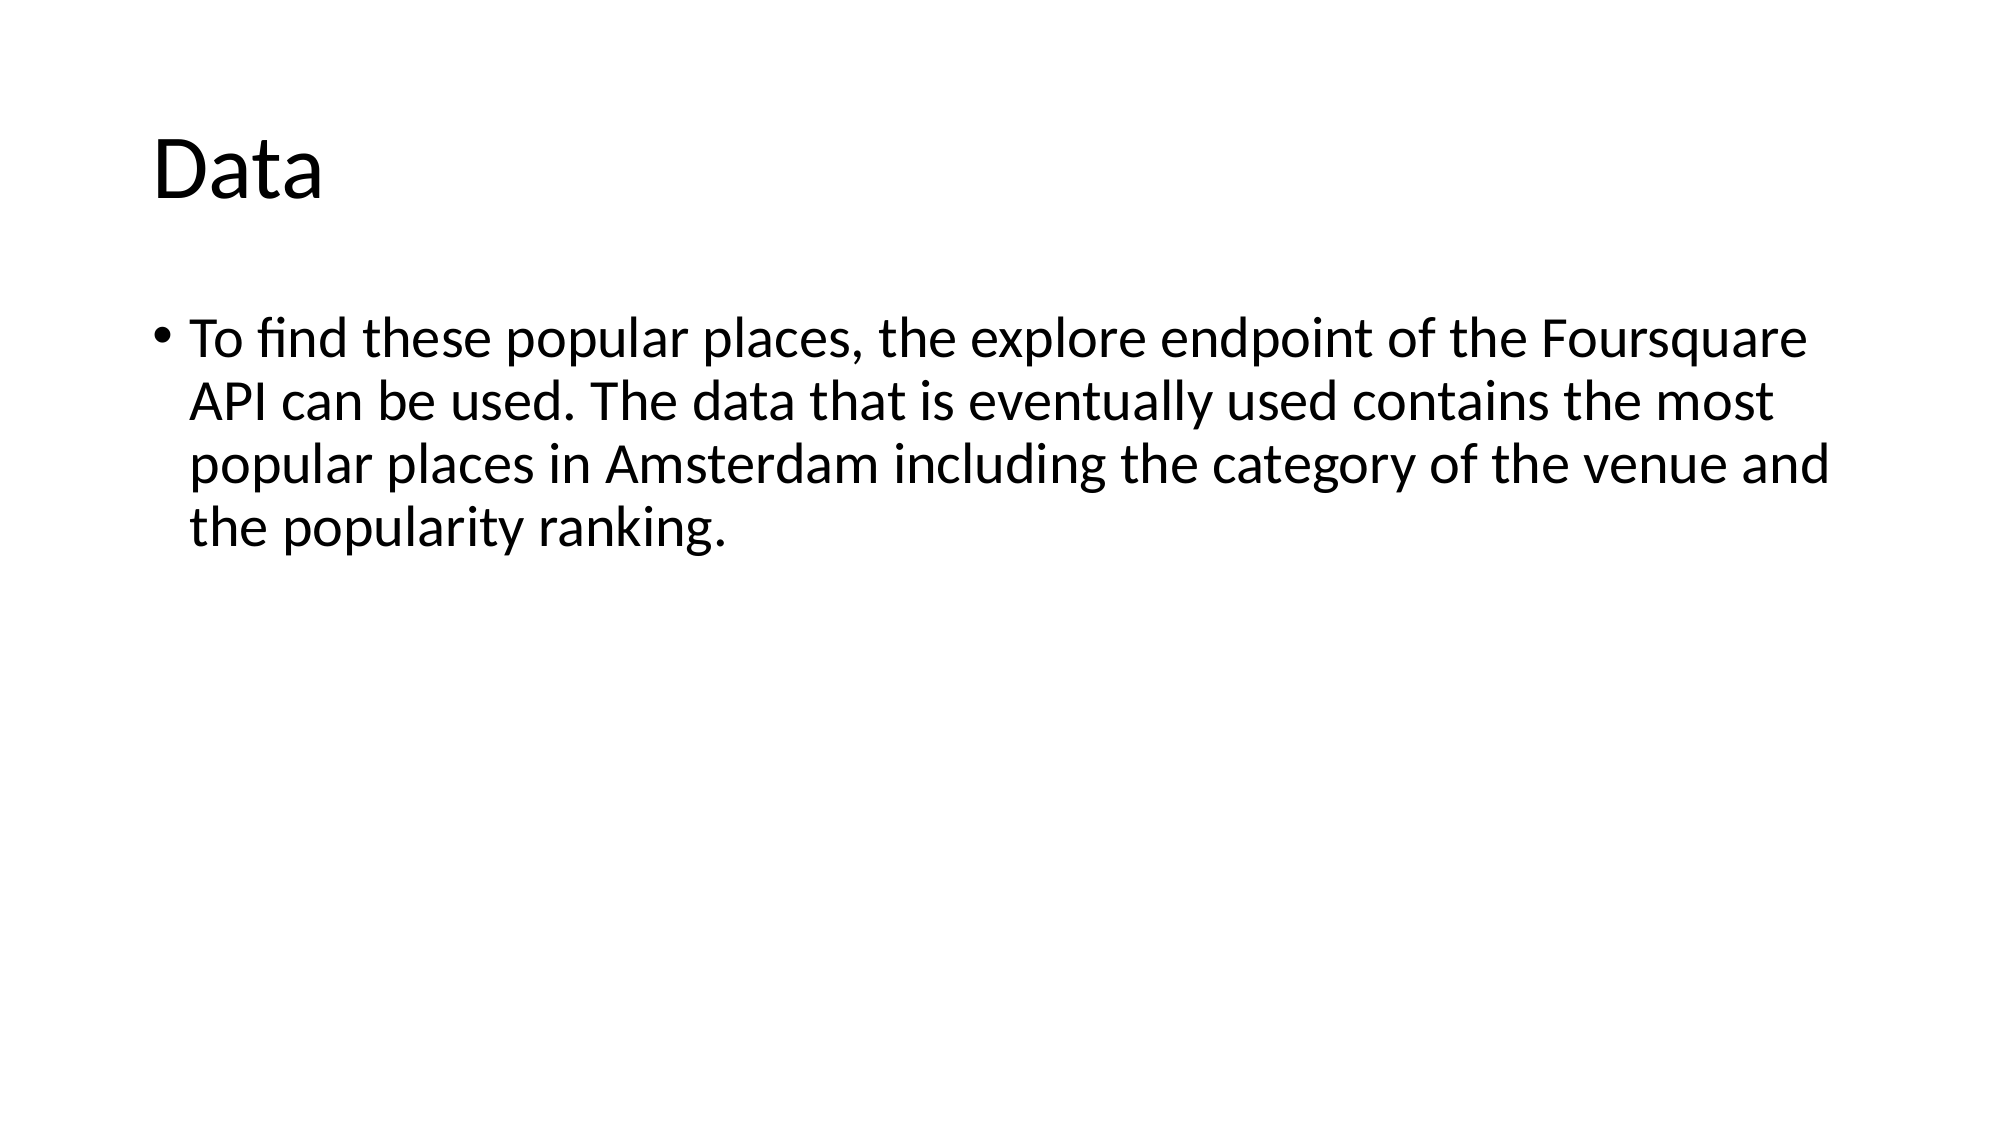

# Data
To find these popular places, the explore endpoint of the Foursquare API can be used. The data that is eventually used contains the most popular places in Amsterdam including the category of the venue and the popularity ranking.